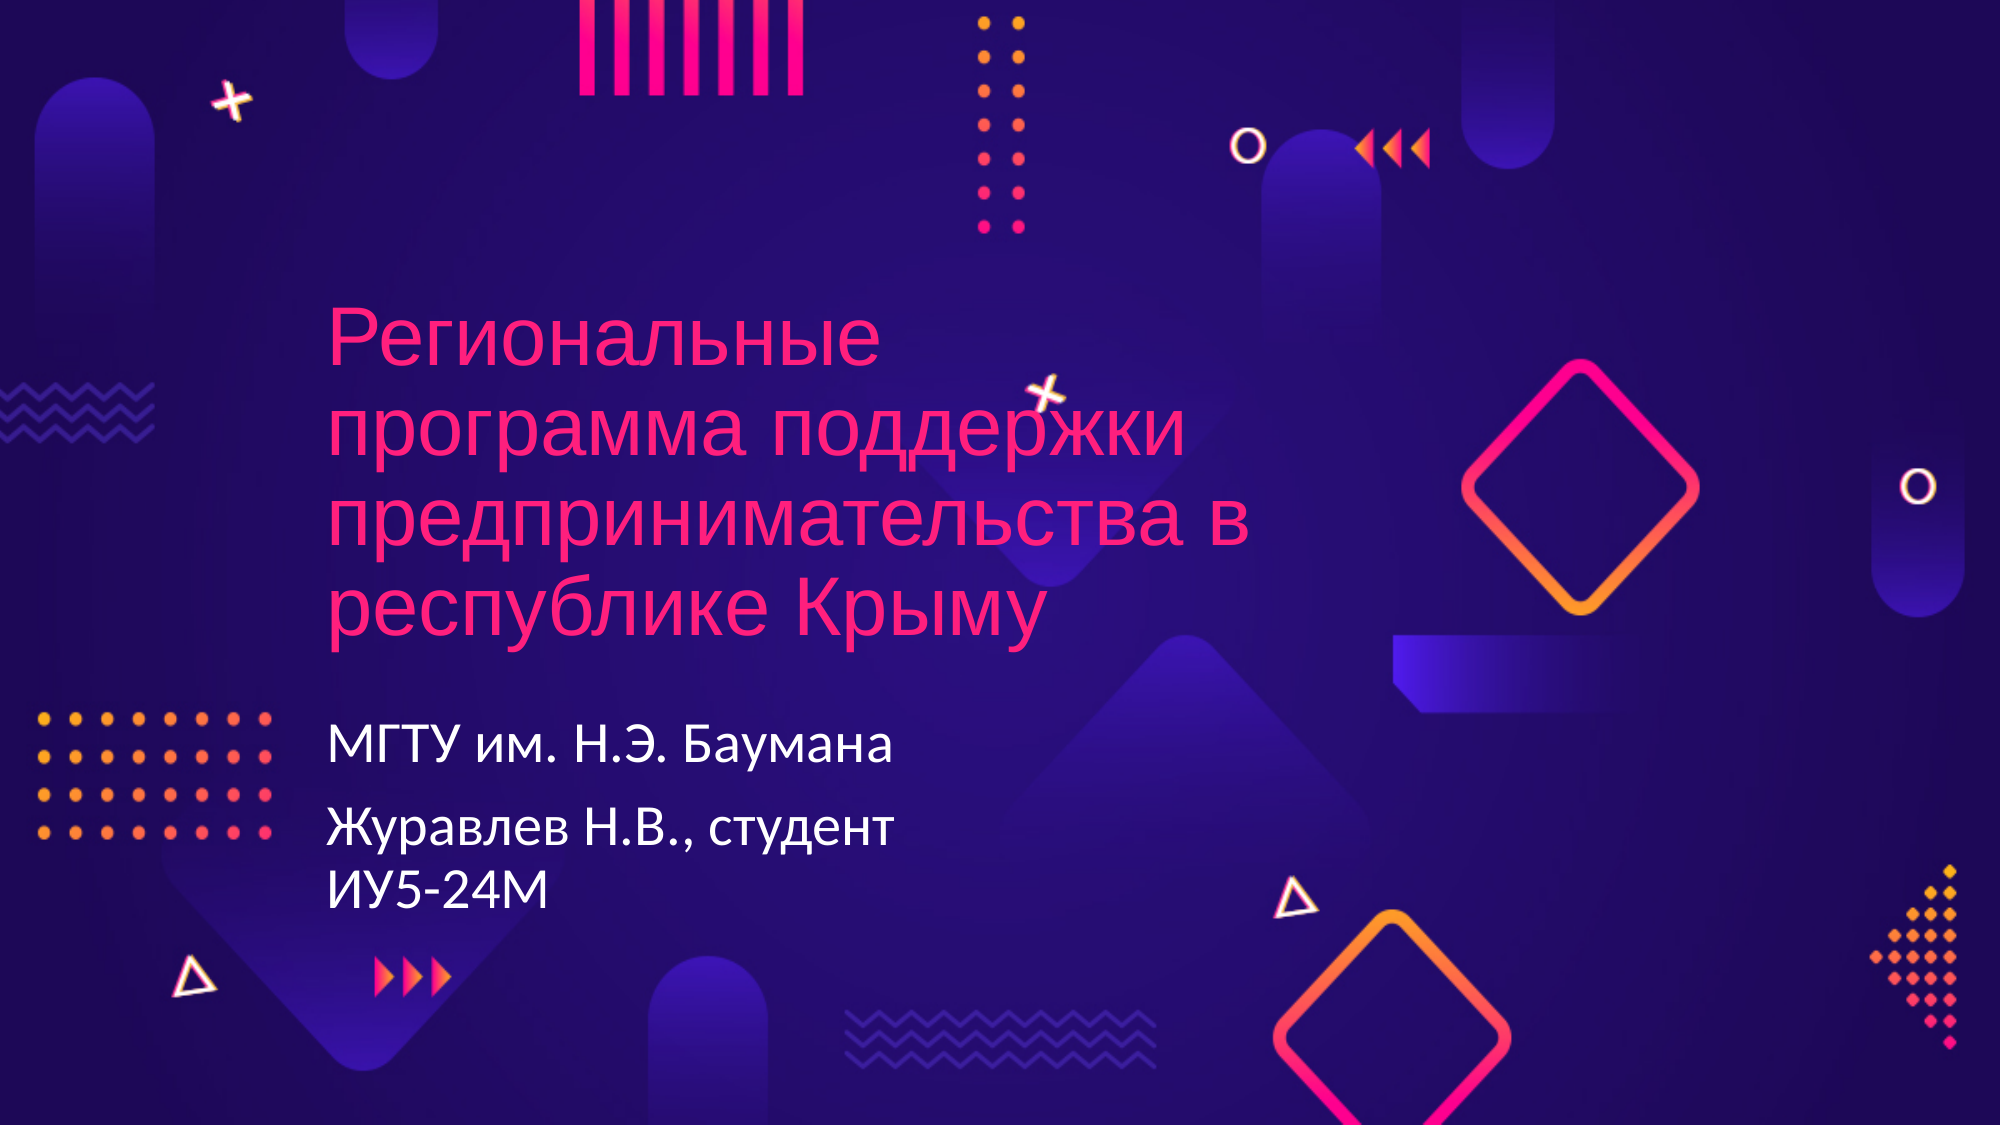

# Региональные программа поддержки предпринимательства в республике Крыму
МГТУ им. Н.Э. Баумана
Журавлев Н.В., студент
ИУ5-24М